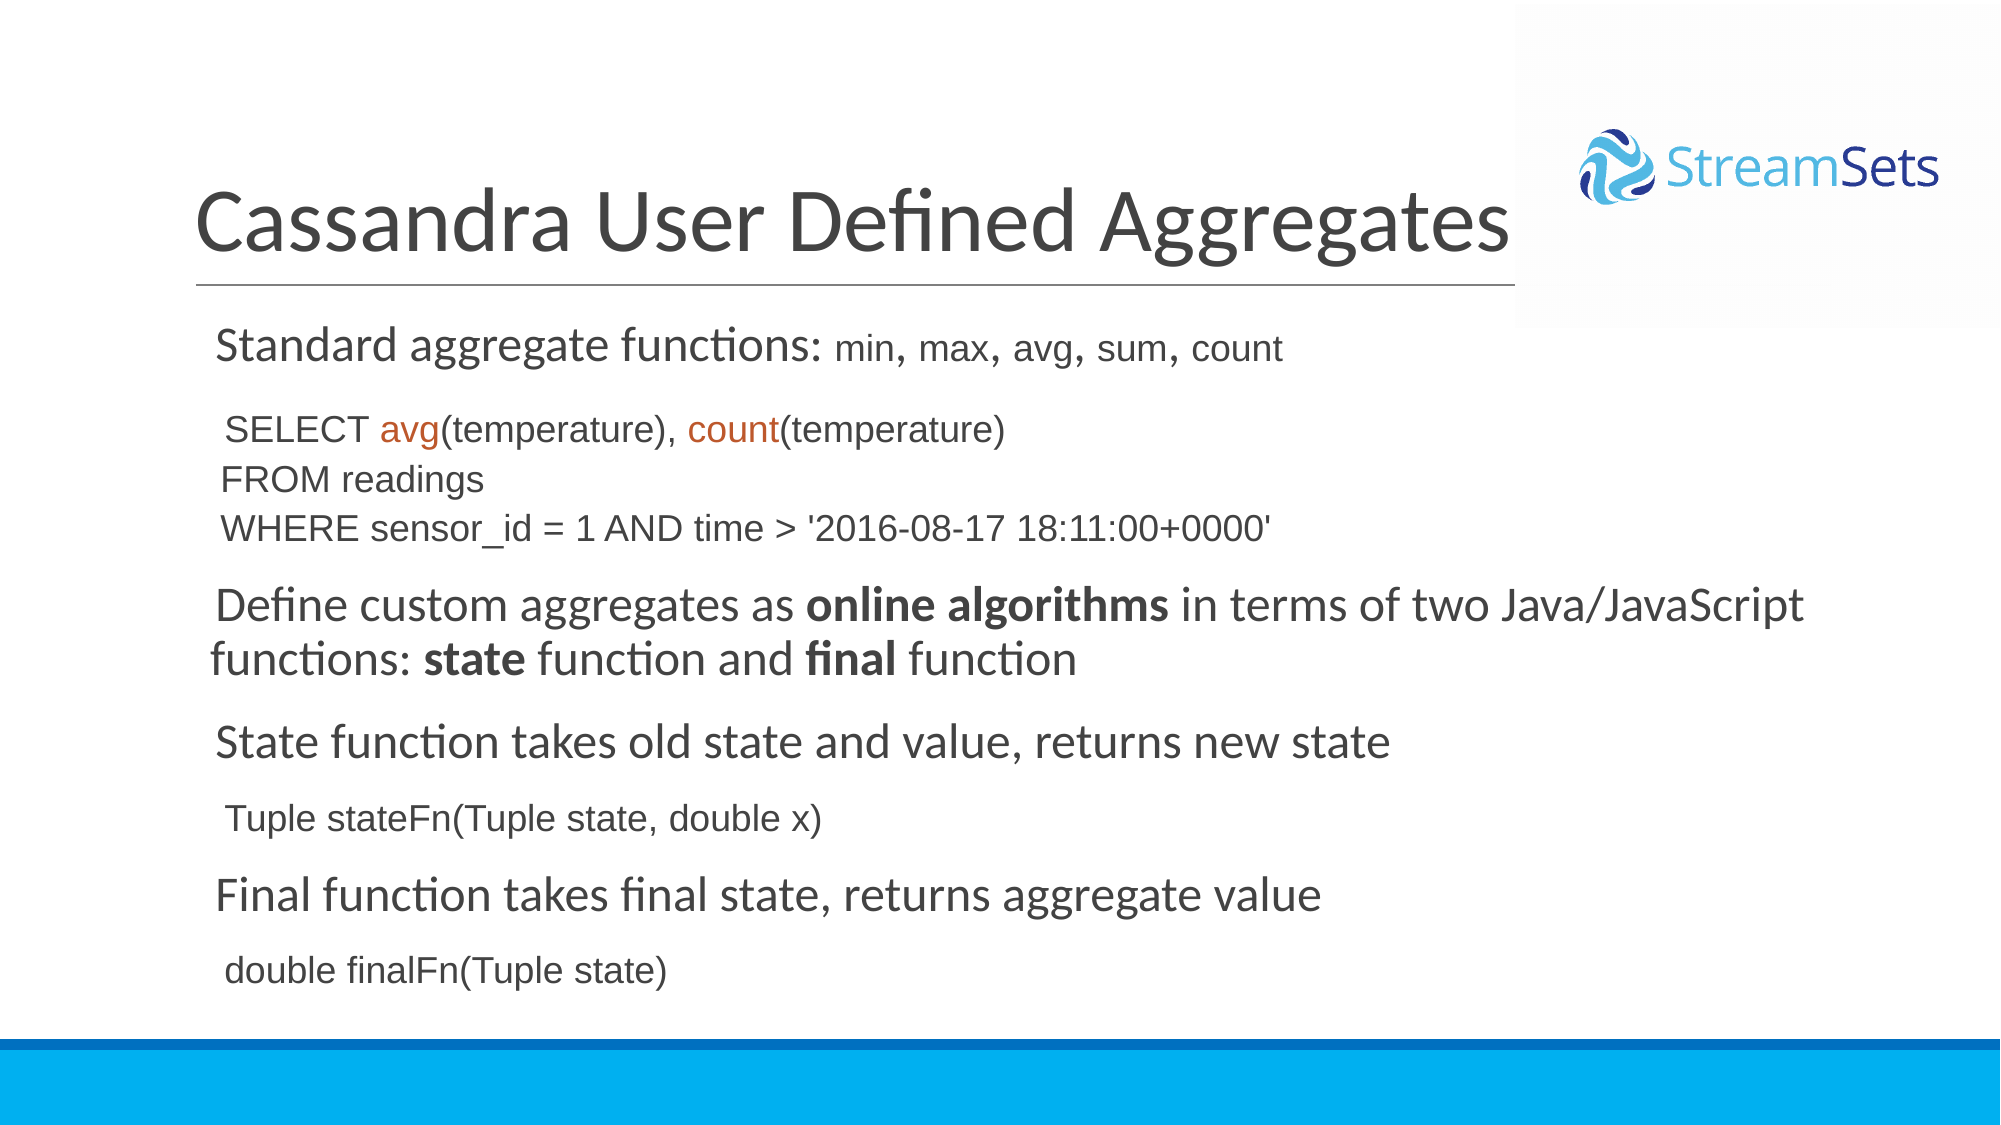

# Cassandra User Defined Aggregates
Standard aggregate functions: min, max, avg, sum, count
SELECT avg(temperature), count(temperature)
 FROM readings
 WHERE sensor_id = 1 AND time > '2016-08-17 18:11:00+0000'
Define custom aggregates as online algorithms in terms of two Java/JavaScript functions: state function and final function
State function takes old state and value, returns new state
Tuple stateFn(Tuple state, double x)
Final function takes final state, returns aggregate value
double finalFn(Tuple state)